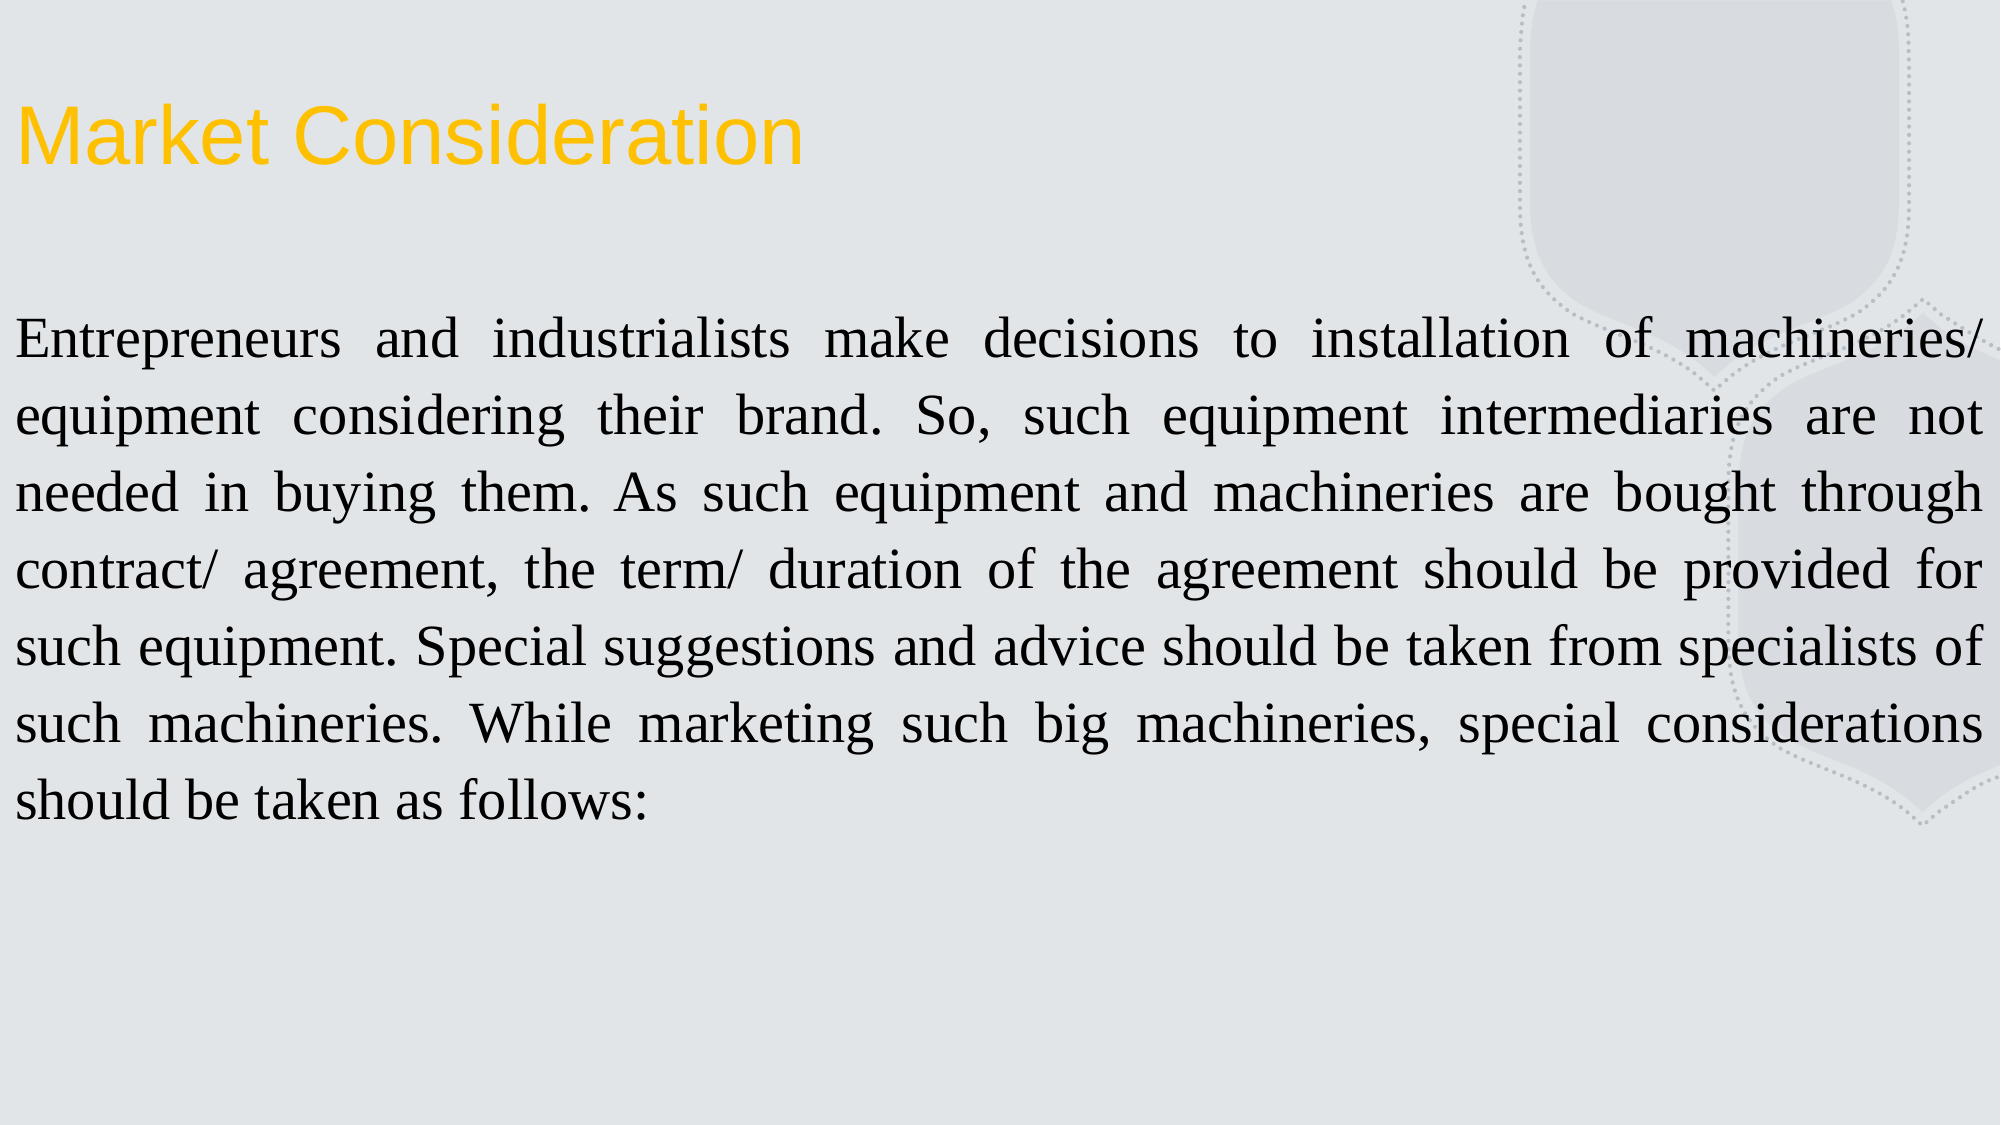

# Market Consideration
Entrepreneurs and industrialists make decisions to installation of machineries/ equipment considering their brand. So, such equipment intermediaries are not needed in buying them. As such equipment and machineries are bought through contract/ agreement, the term/ duration of the agreement should be provided for such equipment. Special suggestions and advice should be taken from specialists of such machineries. While marketing such big machineries, special considerations should be taken as follows: